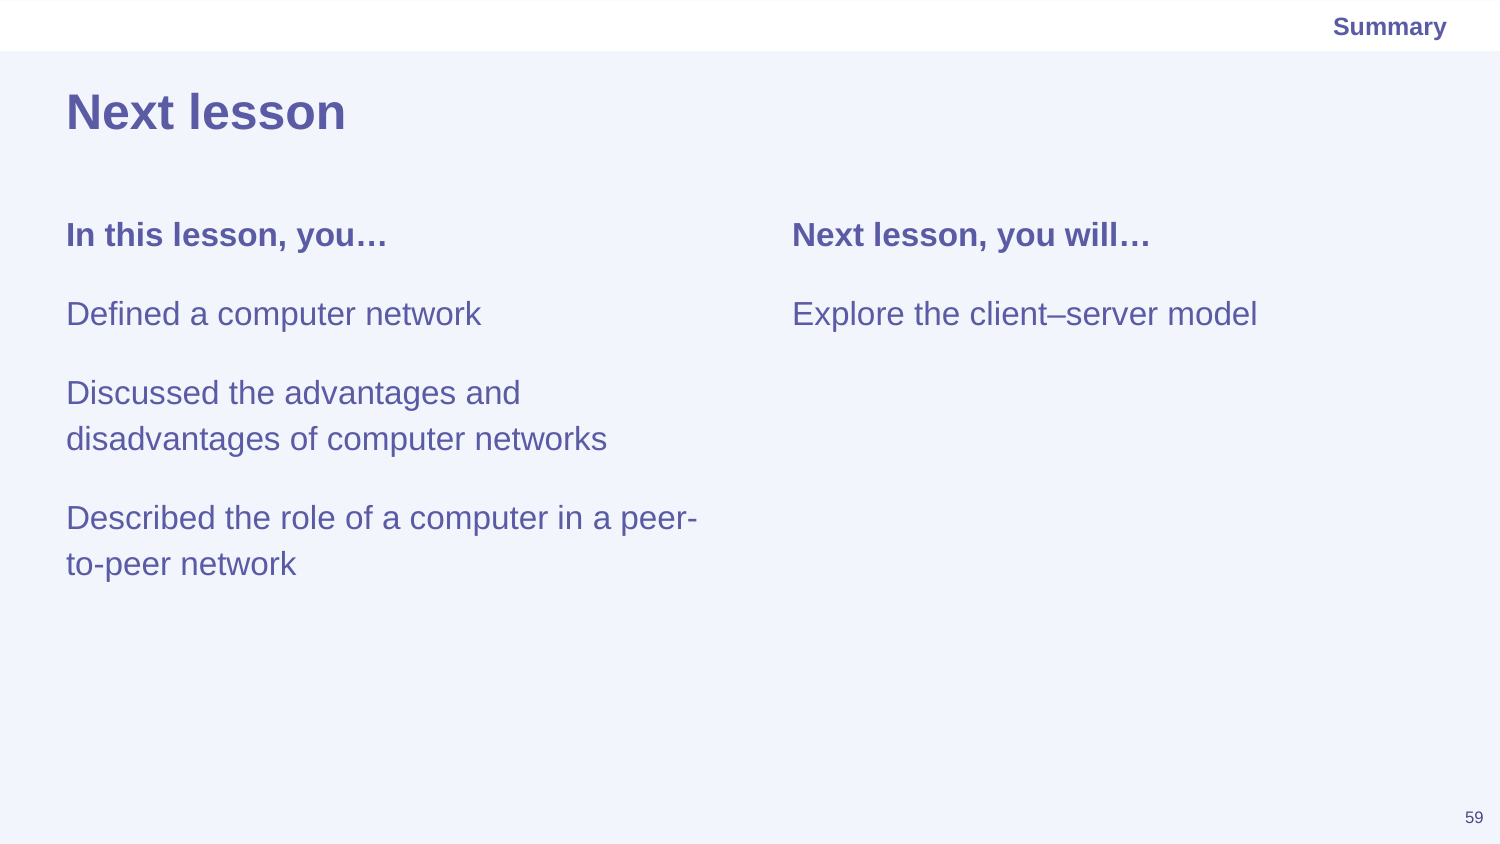

Summary
# Next lesson
Next lesson, you will…
Explore the client–server model
In this lesson, you…
Defined a computer network
Discussed the advantages and disadvantages of computer networks
Described the role of a computer in a peer-to-peer network

59